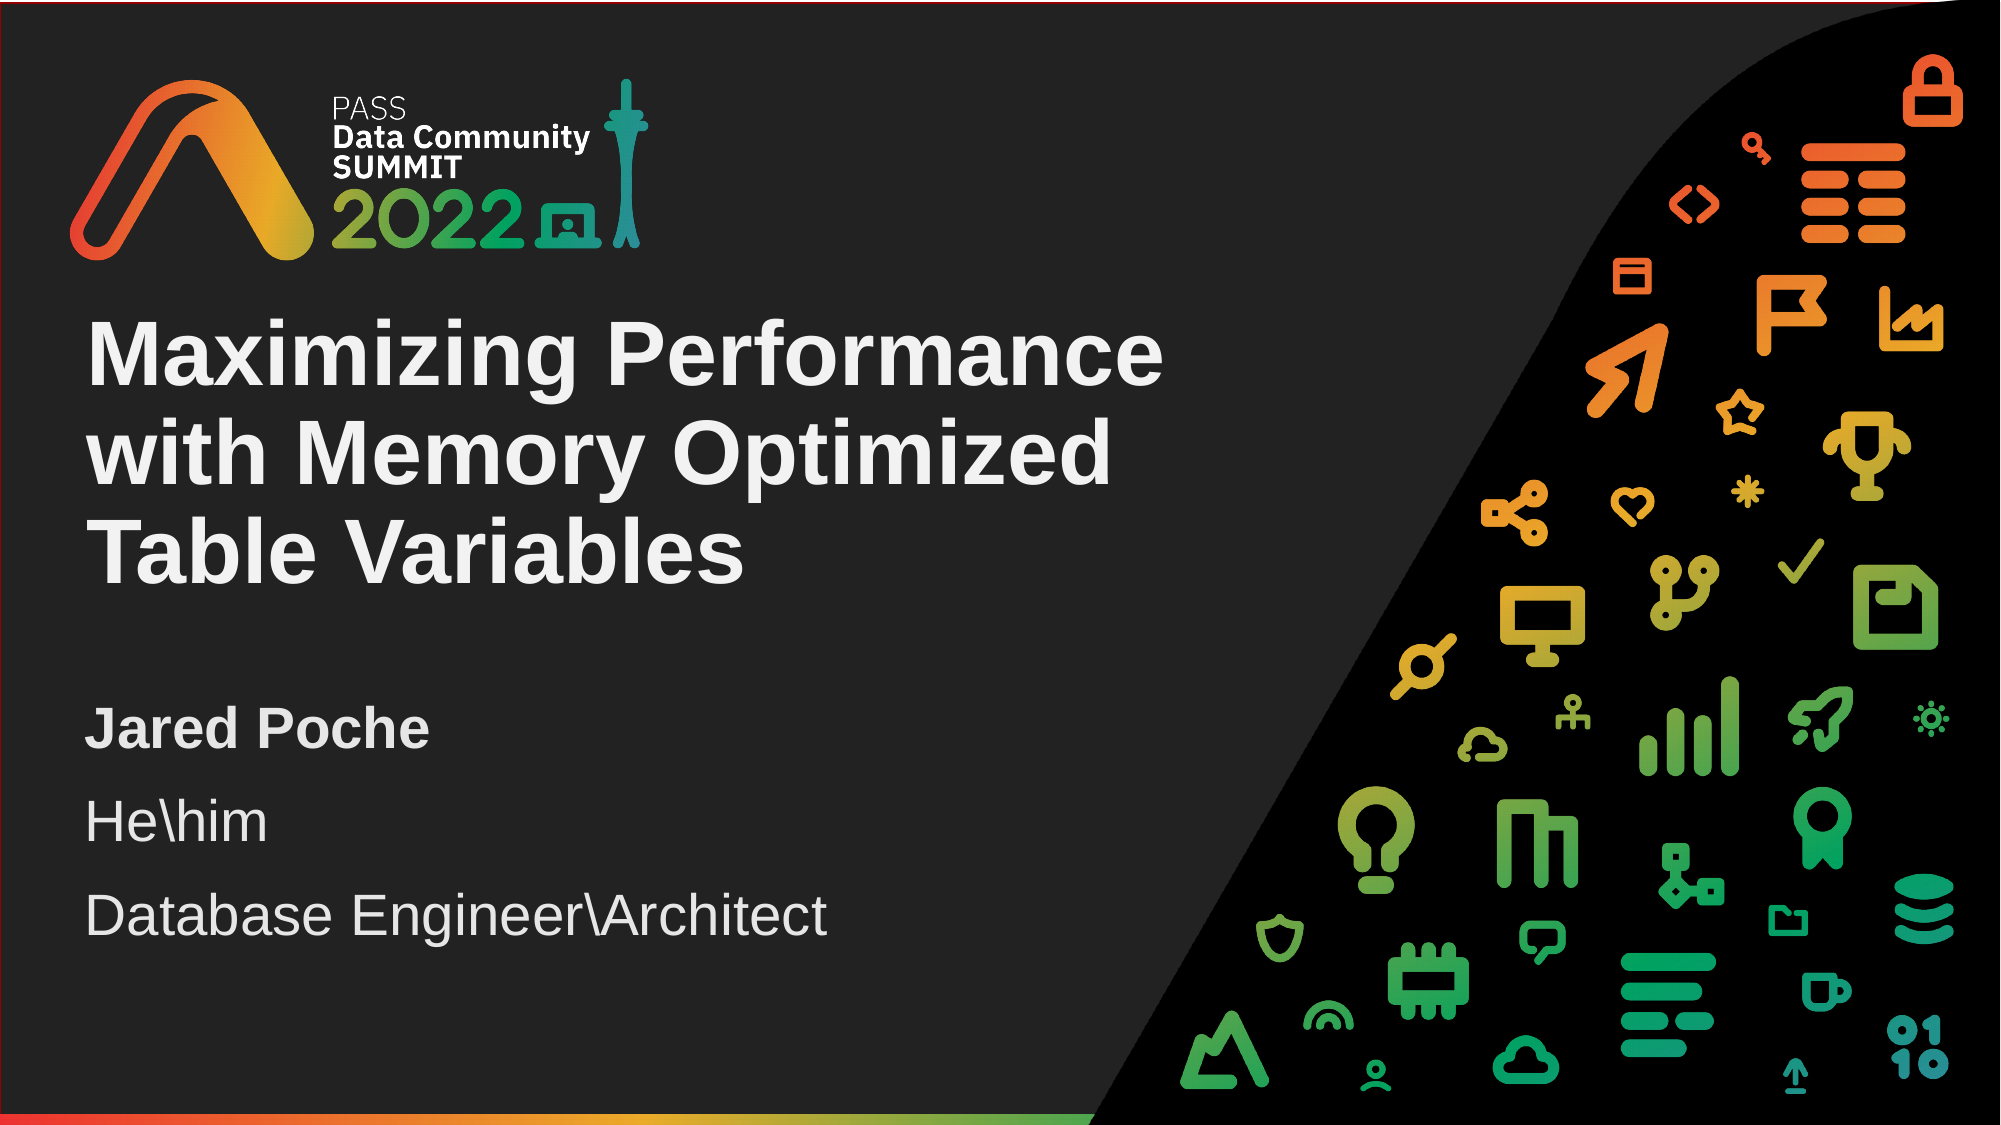

# Maximizing Performance with Memory Optimized Table Variables
Jared Poche
He\him
Database Engineer\Architect